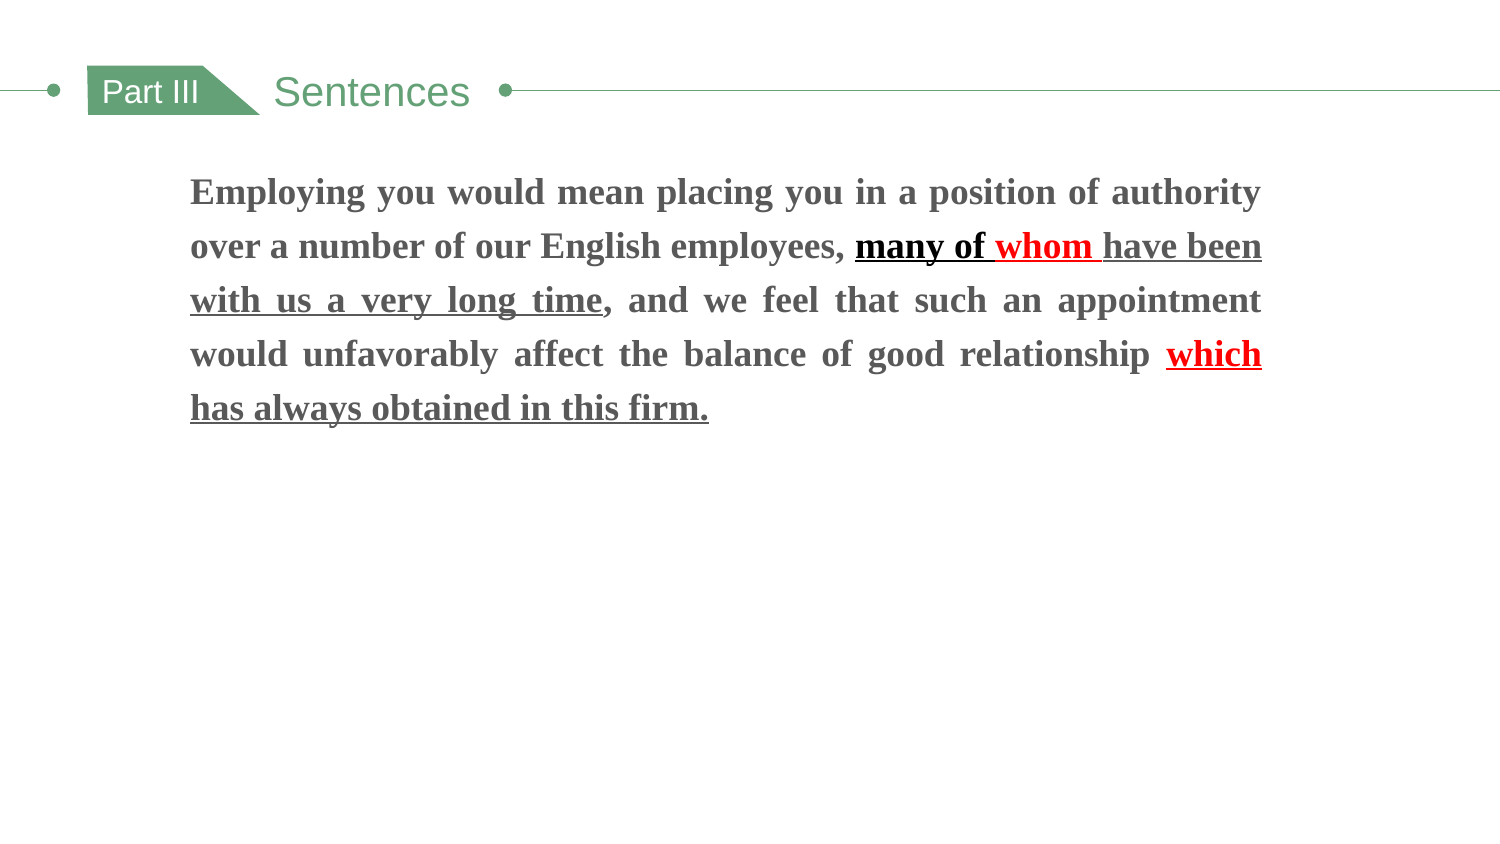

Sentences

Part III

Employing you would mean placing you in a position of authority over a number of our English employees, many of whom have been with us a very long time, and we feel that such an appointment would unfavorably affect the balance of good relationship which has always obtained in this firm.